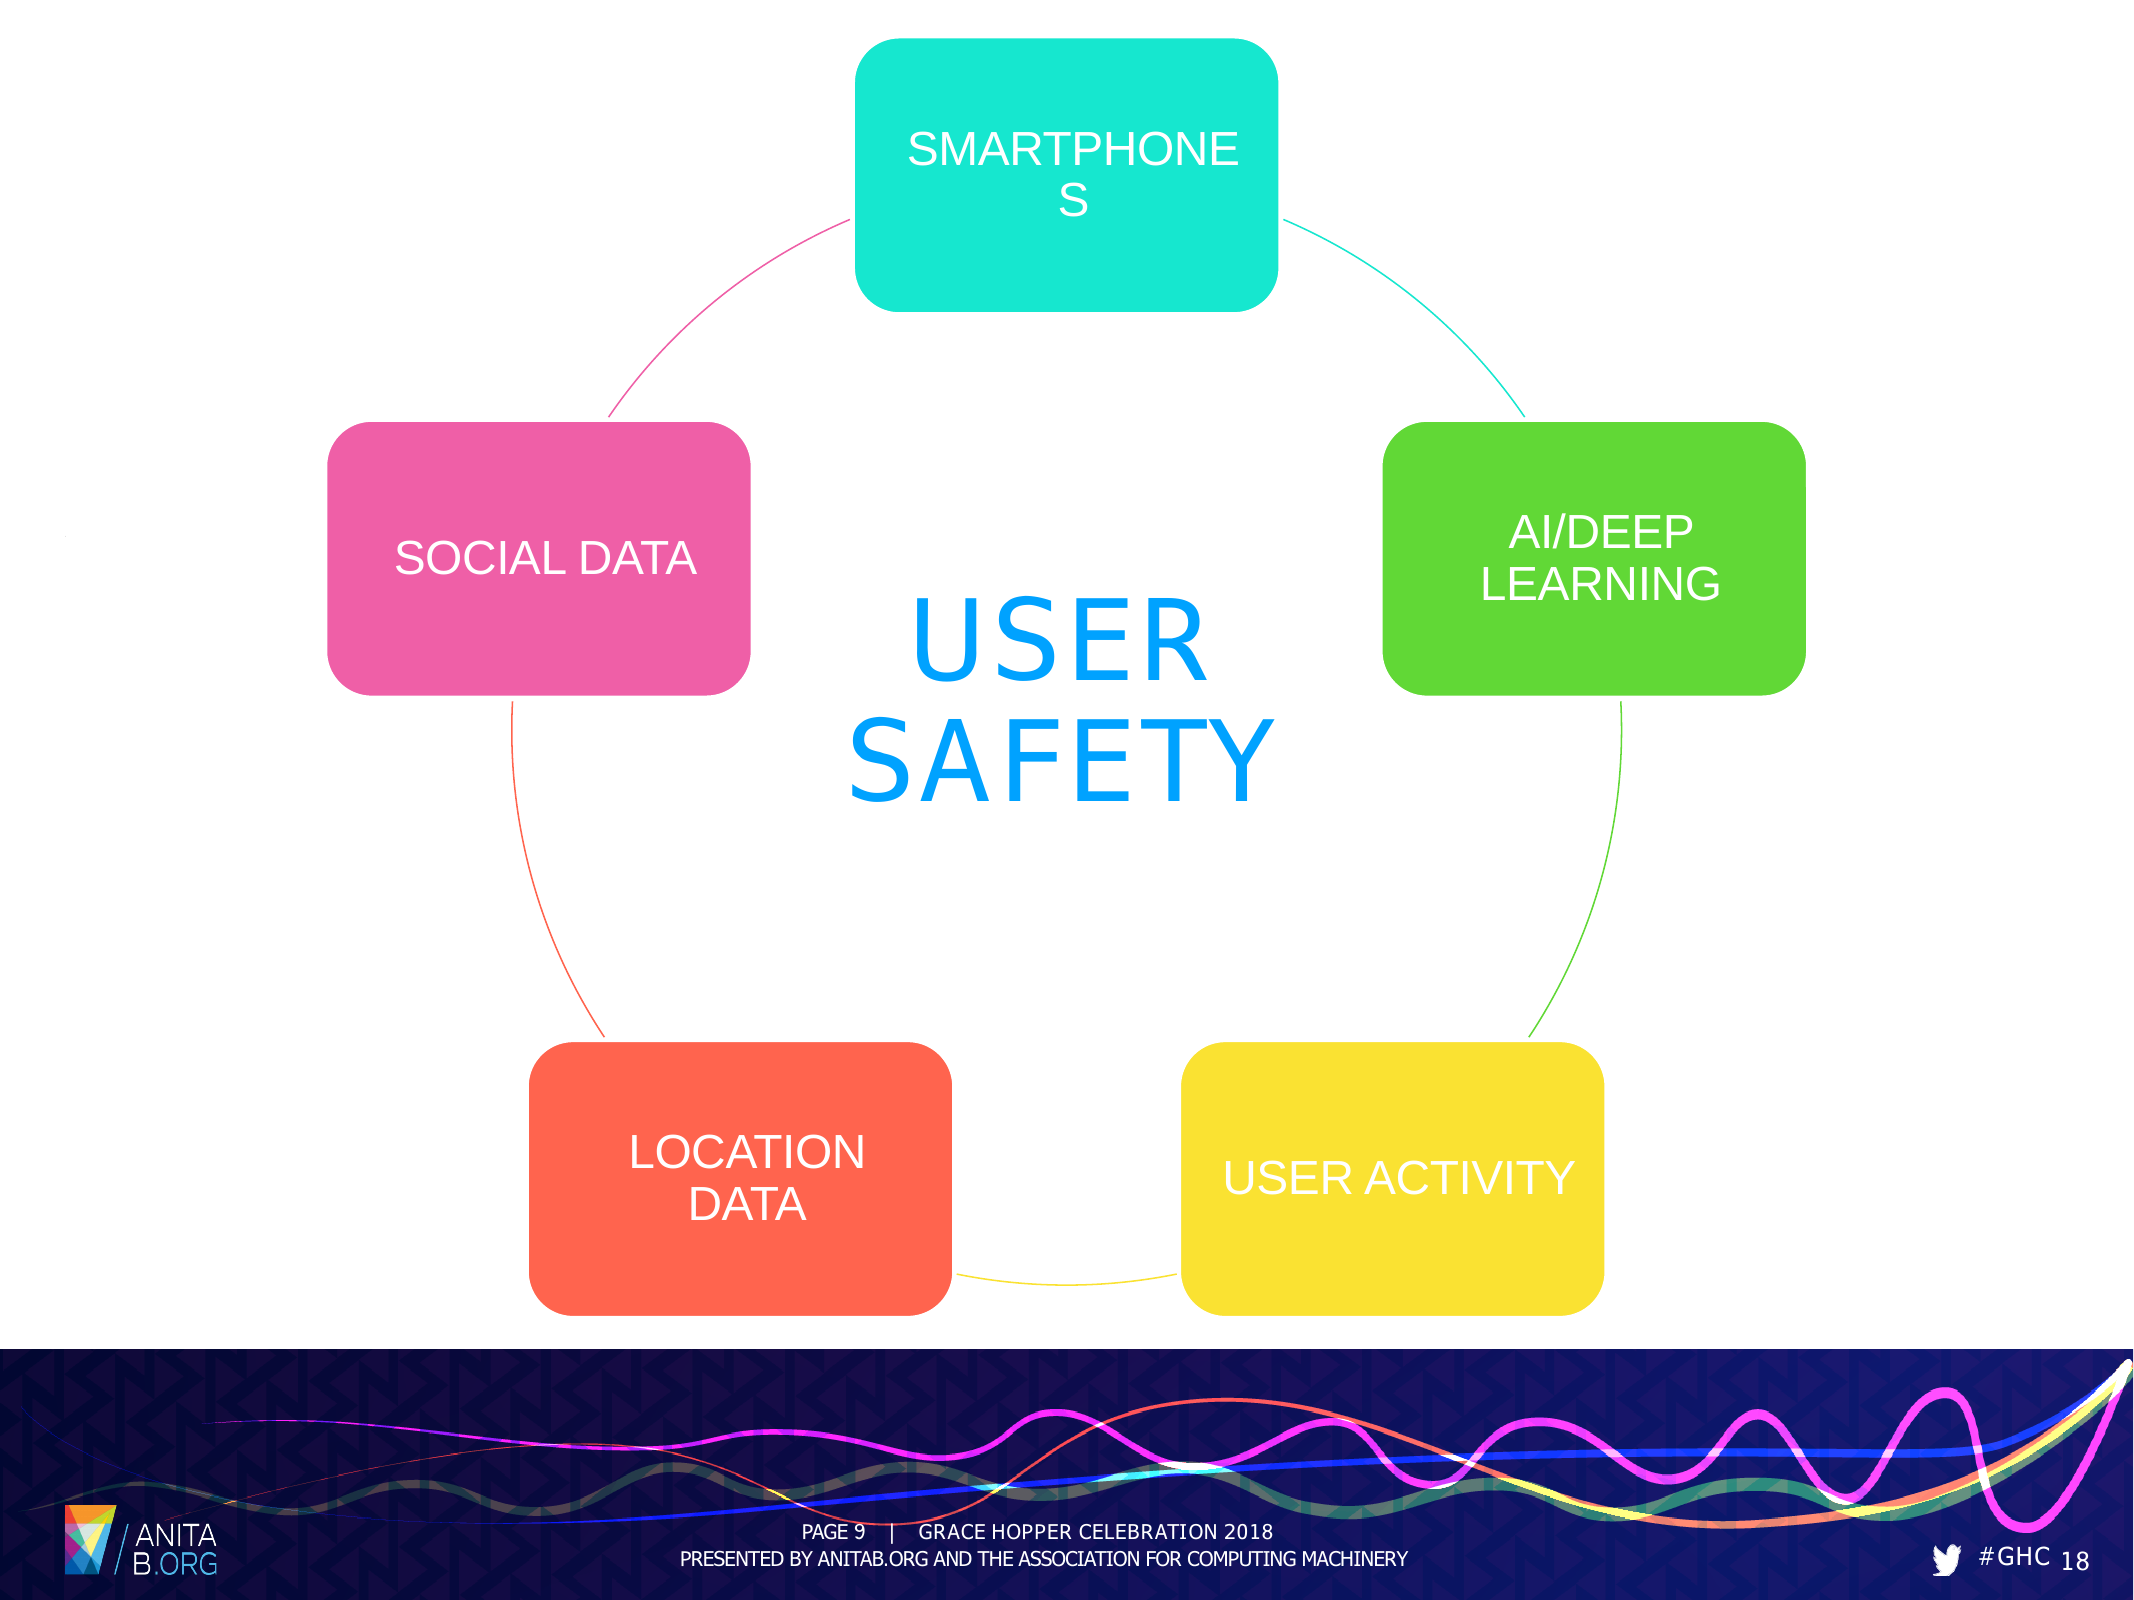

SMARTPHONES
AI/DEEP LEARNING
USER ACTIVITY
LOCATION DATA
SOCIAL DATA
# USER safety
9